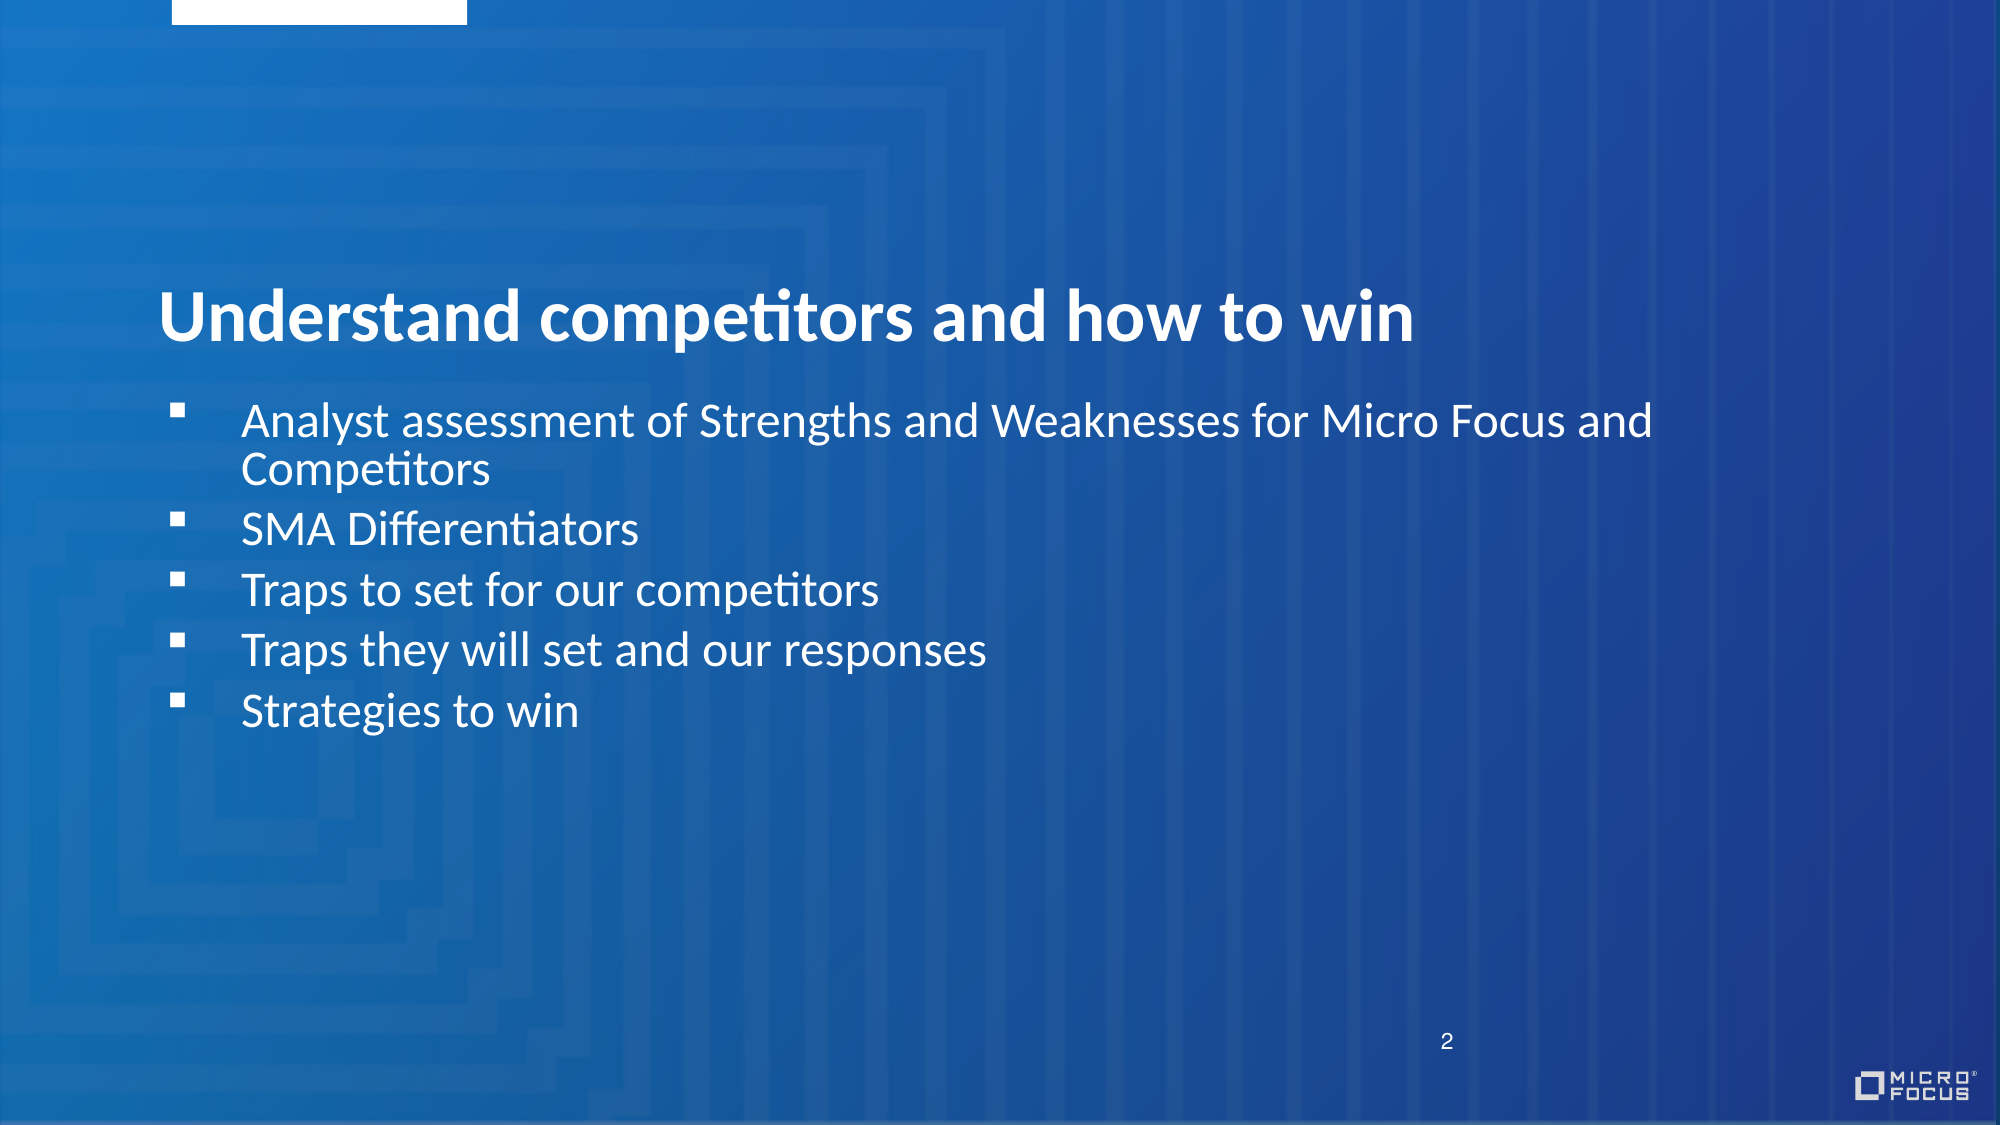

# Understand competitors and how to win
Analyst assessment of Strengths and Weaknesses for Micro Focus and Competitors
SMA Differentiators
Traps to set for our competitors
Traps they will set and our responses
Strategies to win
2